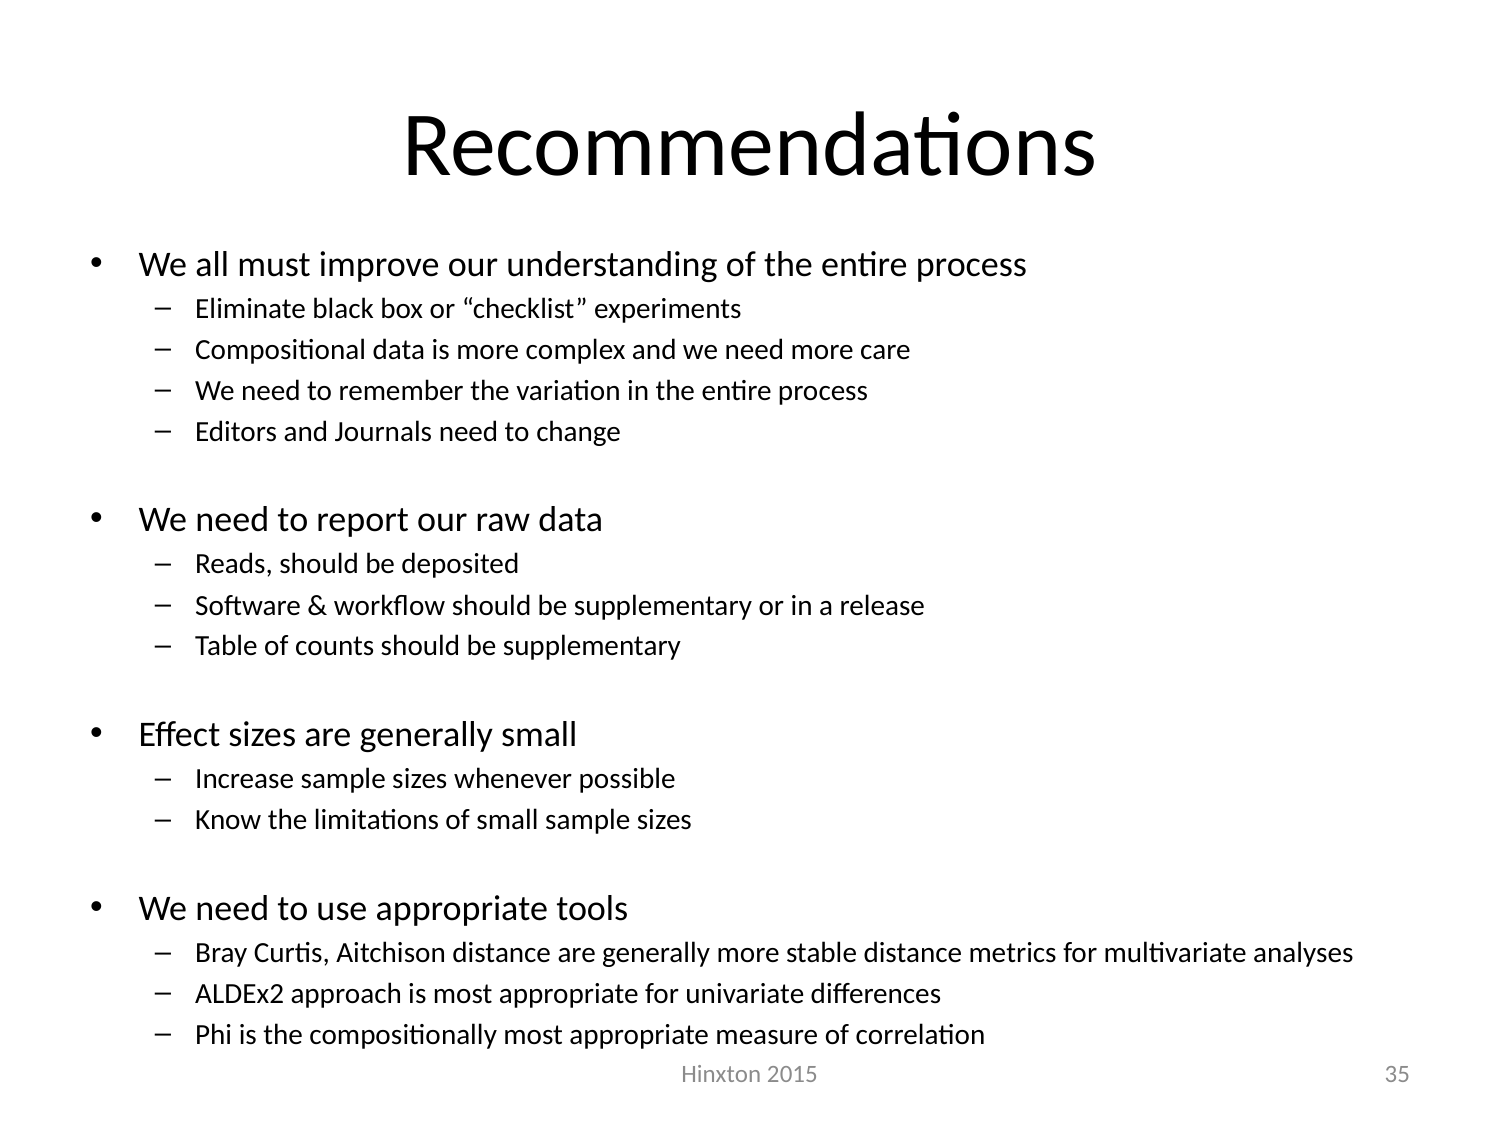

# Recommendations
We all must improve our understanding of the entire process
Eliminate black box or “checklist” experiments
Compositional data is more complex and we need more care
We need to remember the variation in the entire process
Editors and Journals need to change

We need to report our raw data
Reads, should be deposited
Software & workflow should be supplementary or in a release
Table of counts should be supplementary

Effect sizes are generally small
Increase sample sizes whenever possible
Know the limitations of small sample sizes

We need to use appropriate tools
Bray Curtis, Aitchison distance are generally more stable distance metrics for multivariate analyses
ALDEx2 approach is most appropriate for univariate differences
Phi is the compositionally most appropriate measure of correlation
Hinxton 2015
35